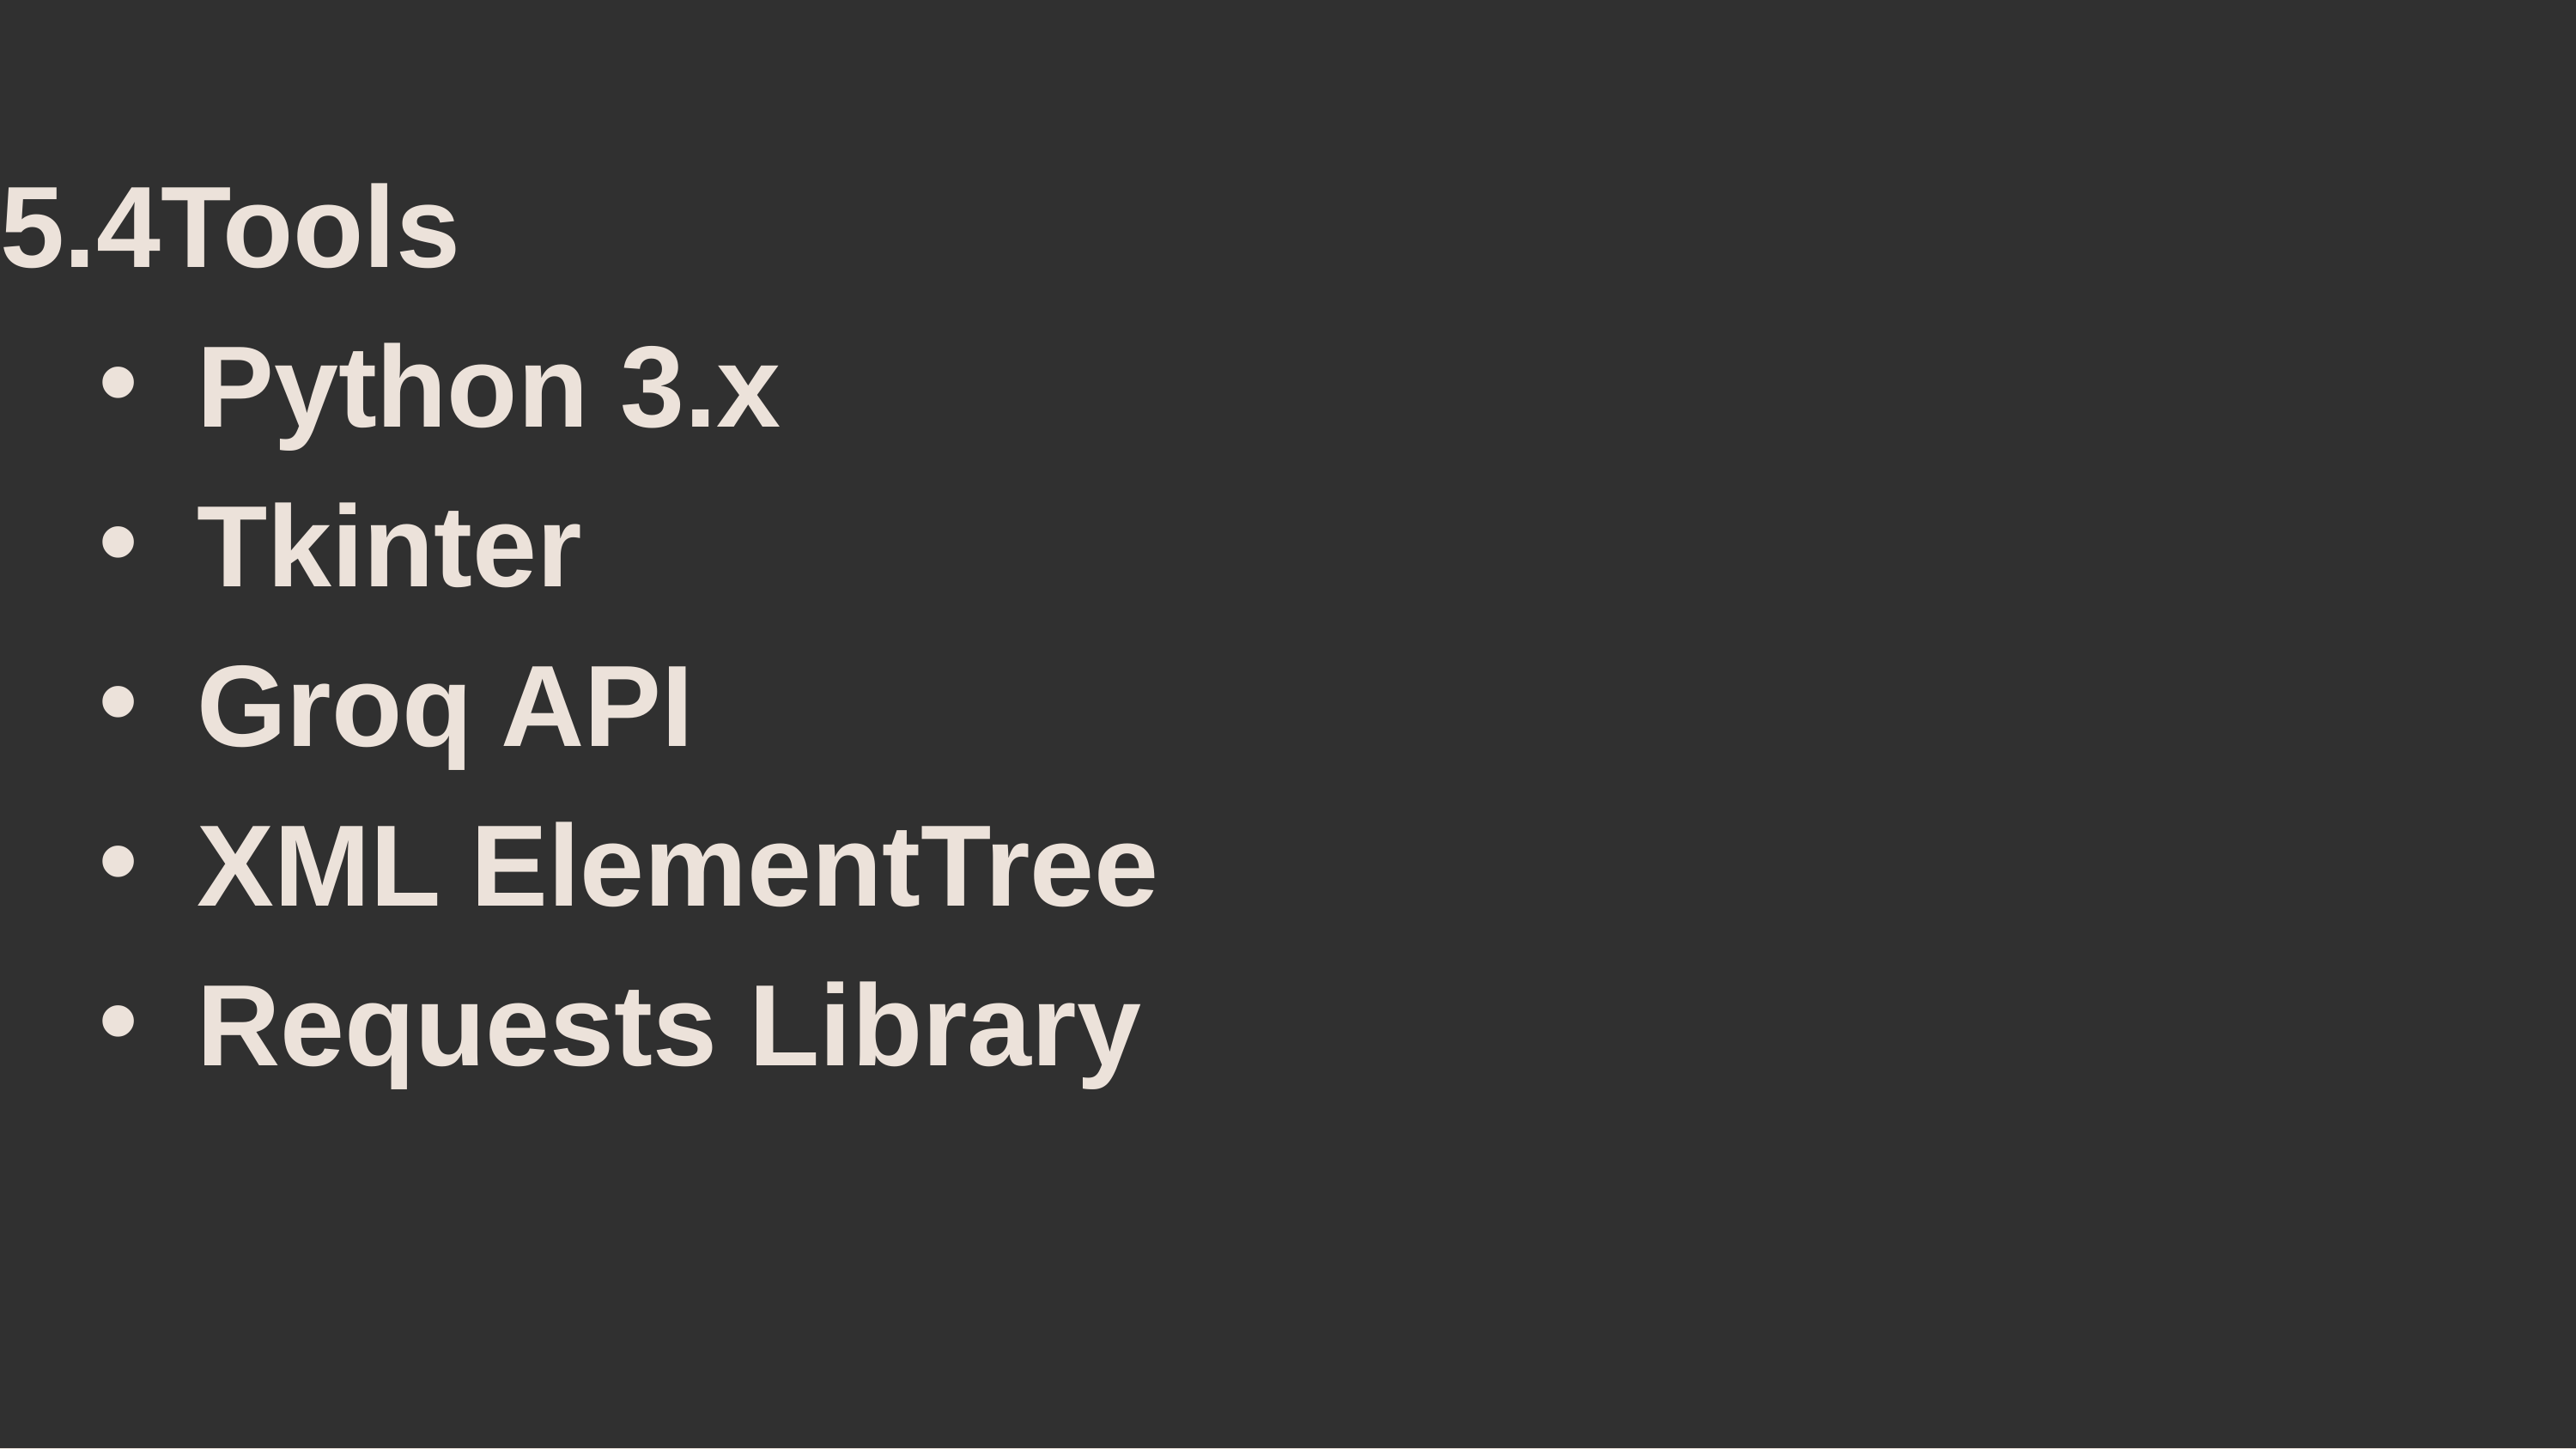

5.4Tools
Python 3.x
Tkinter
Groq API
XML ElementTree
Requests Library